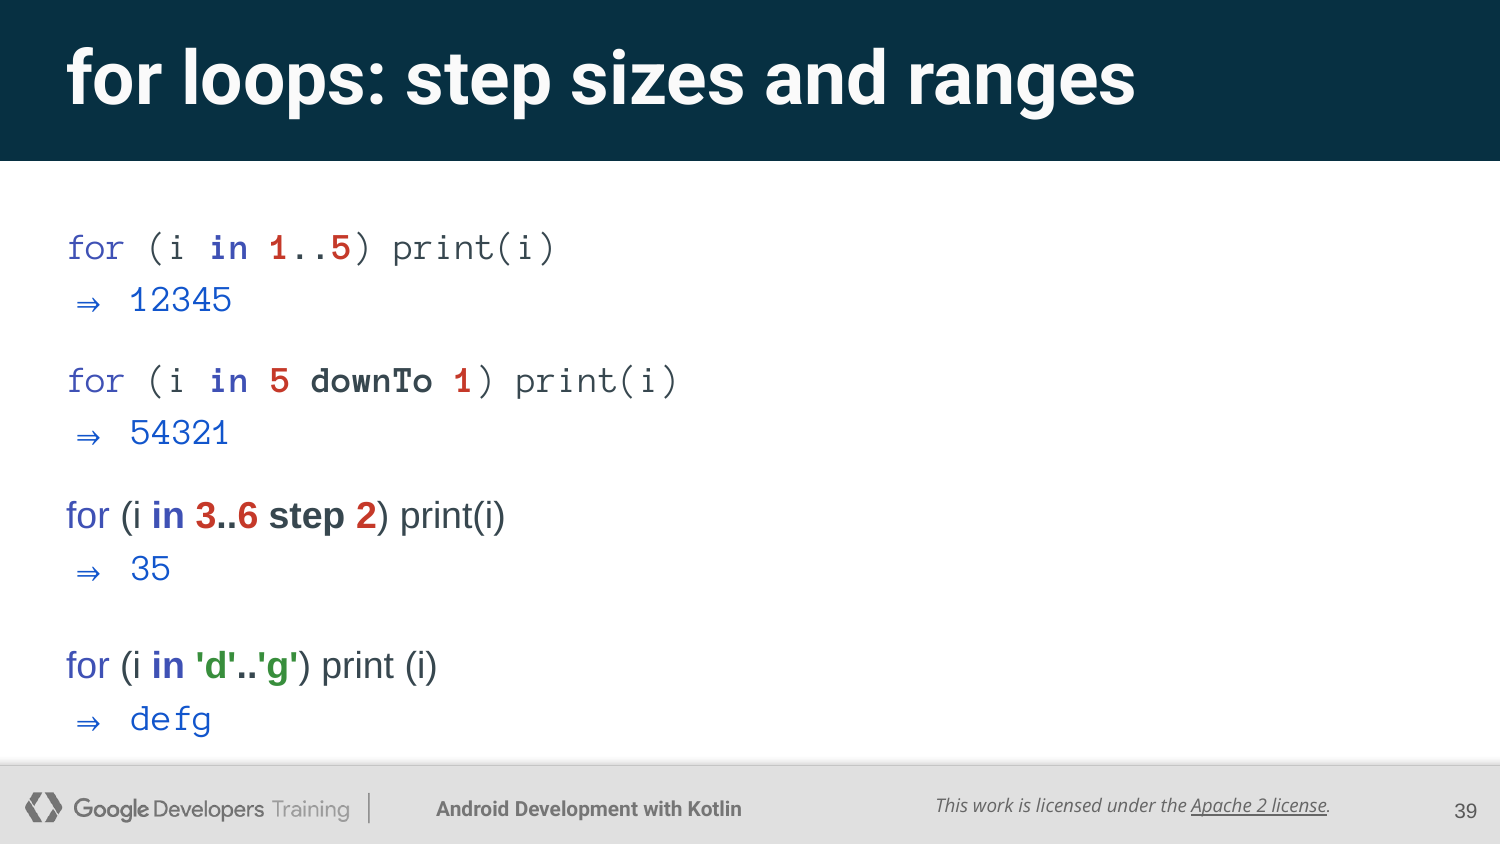

# for loops: step sizes and ranges
for (i in 1..5) print(i)
⇒ 12345

for (i in 5 downTo 1) print(i)
⇒ 54321
for (i in 3..6 step 2) print(i)
⇒ 35

for (i in 'd'..'g') print (i)
⇒ defg
39